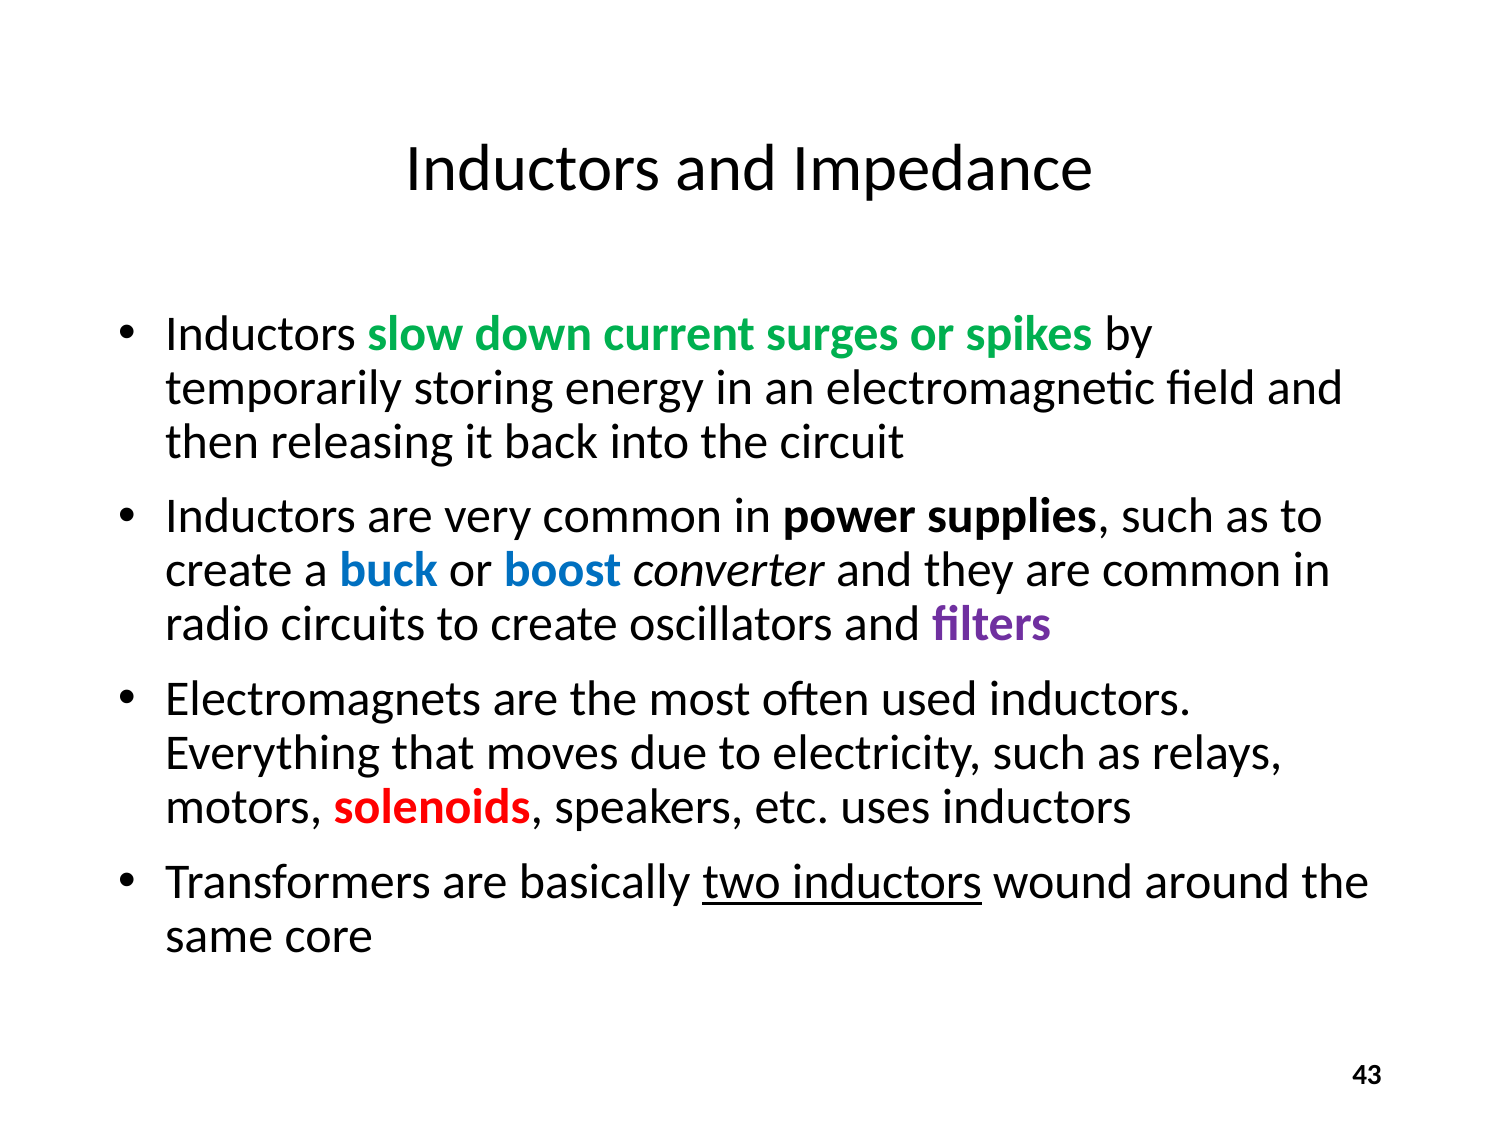

# Inductors and Impedance
Inductors slow down current surges or spikes by temporarily storing energy in an electromagnetic field and then releasing it back into the circuit
Inductors are very common in power supplies, such as to create a buck or boost converter and they are common in radio circuits to create oscillators and filters
Electromagnets are the most often used inductors. Everything that moves due to electricity, such as relays, motors, solenoids, speakers, etc. uses inductors
Transformers are basically two inductors wound around the same core

43